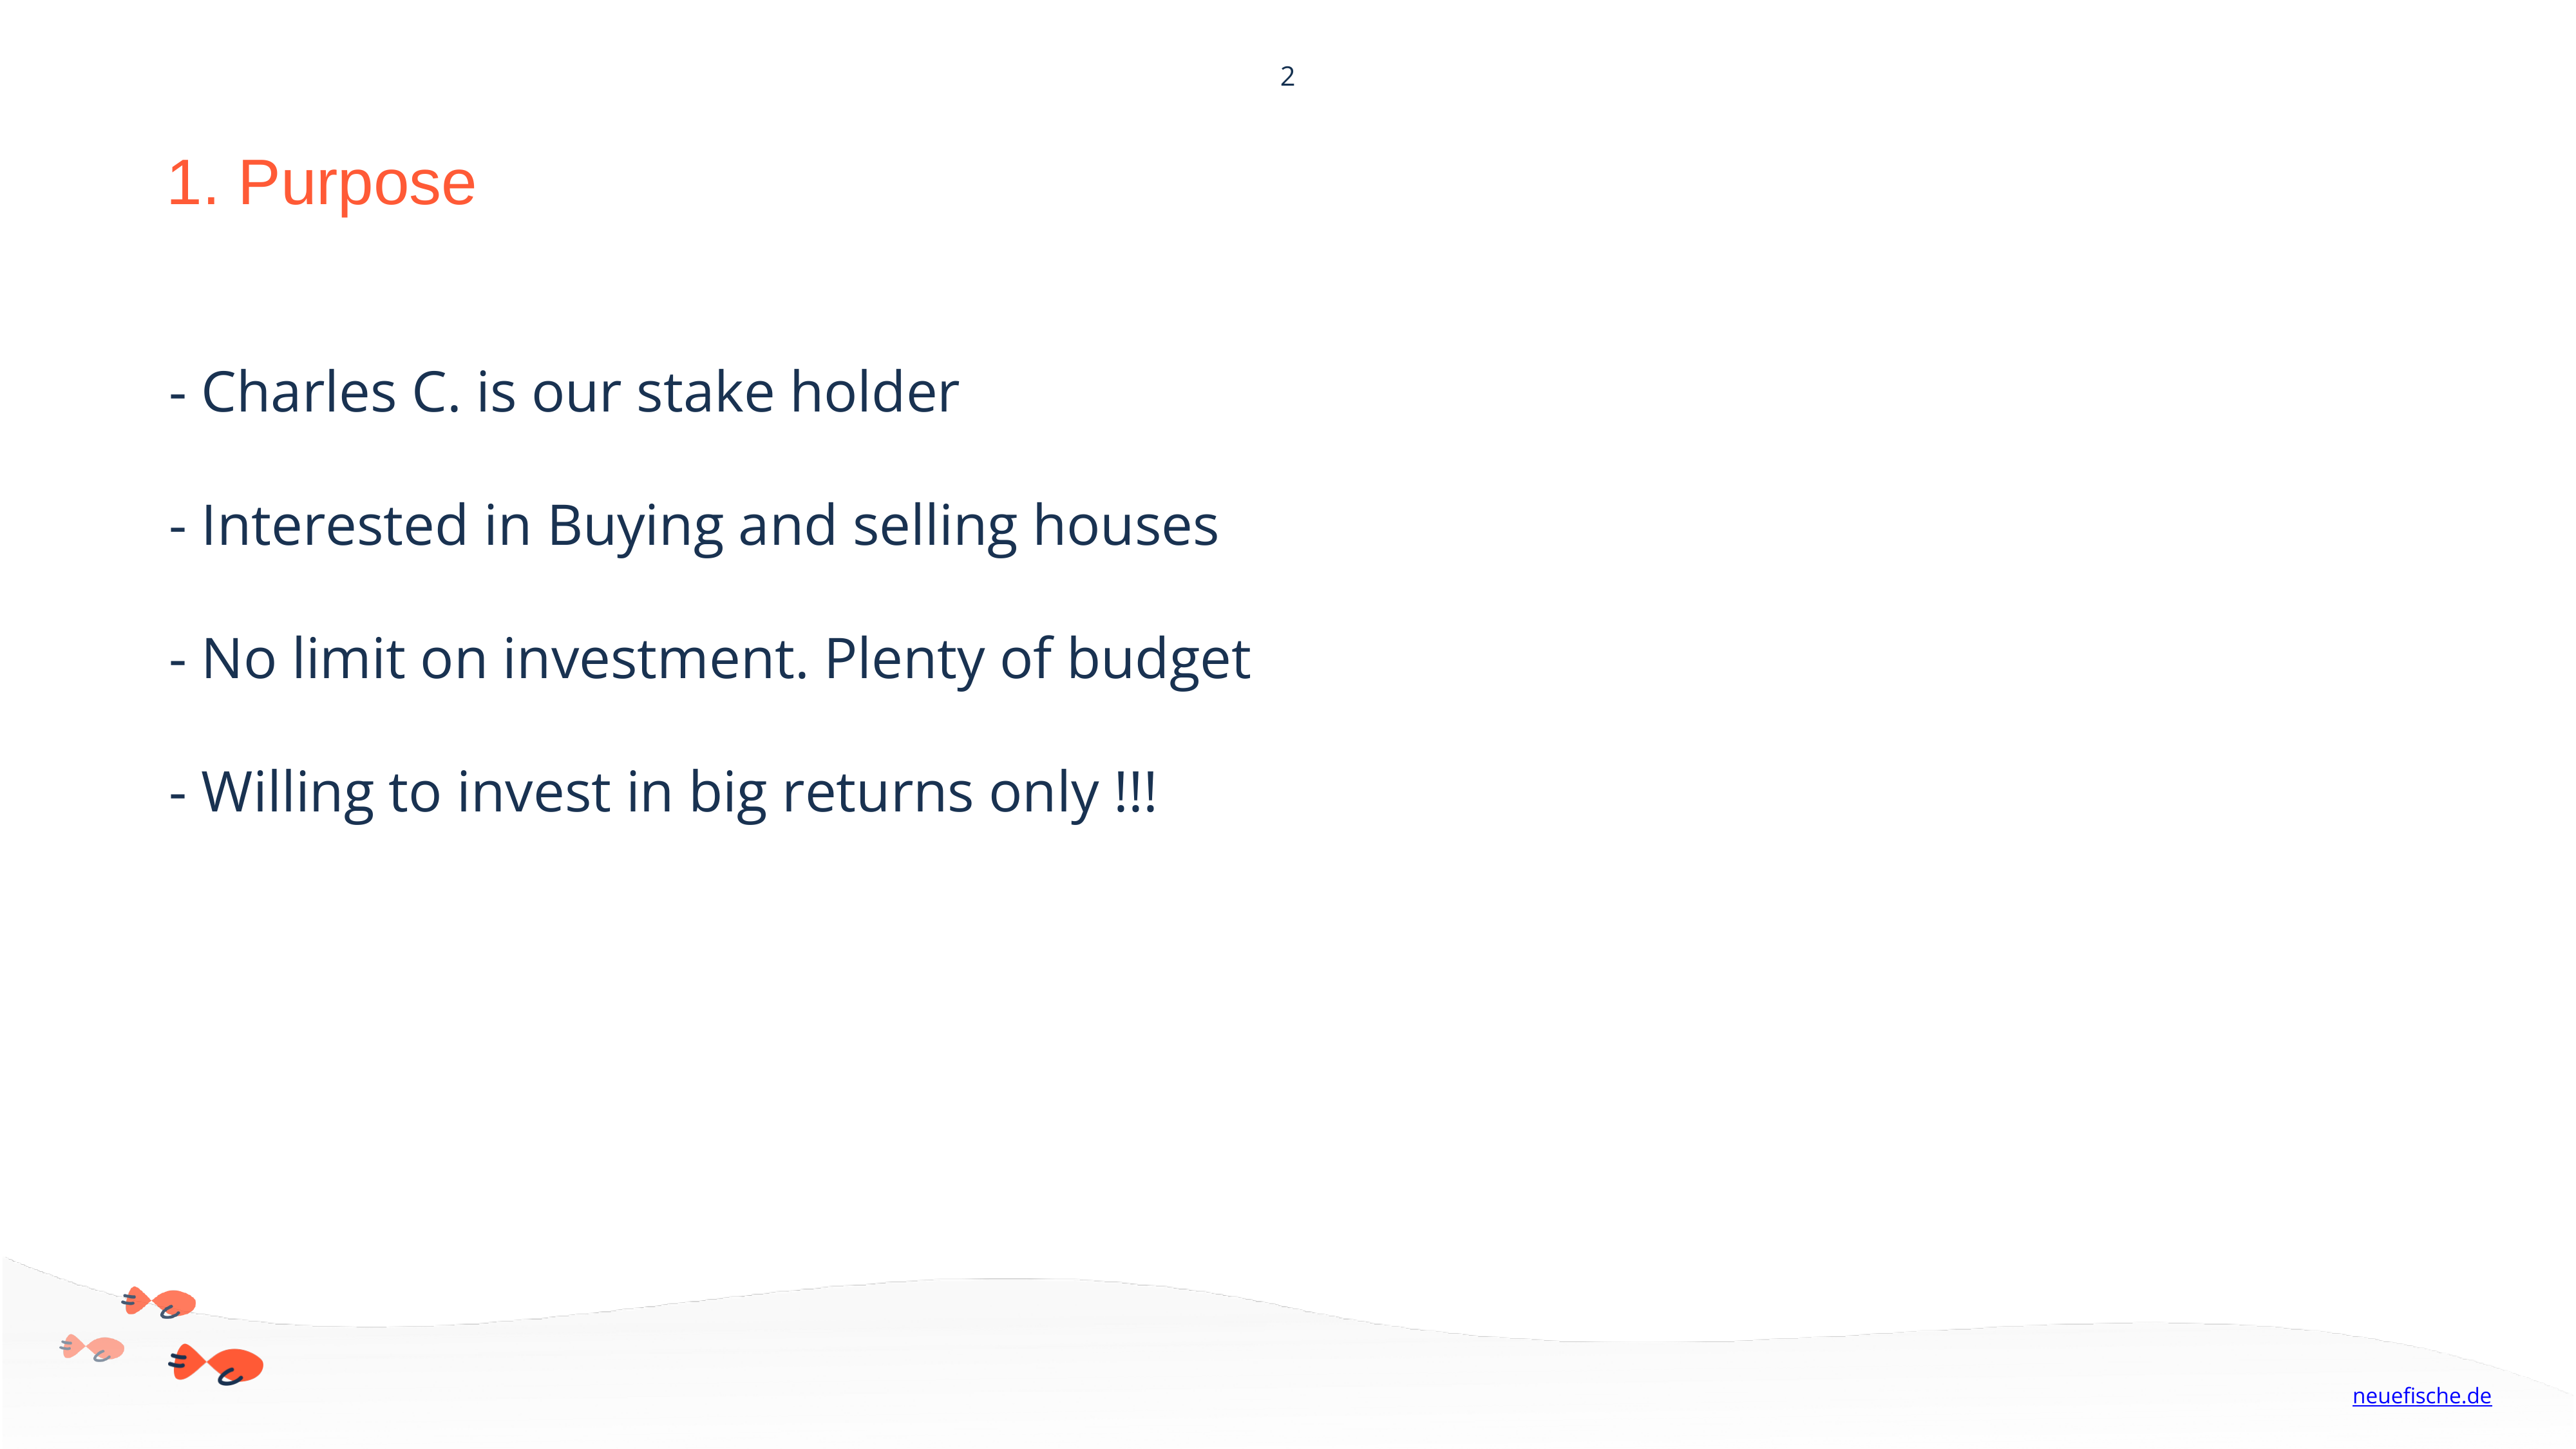

2
1. Purpose

- Charles C. is our stake holder
- Interested in Buying and selling houses
- No limit on investment. Plenty of budget
- Willing to invest in big returns only !!!